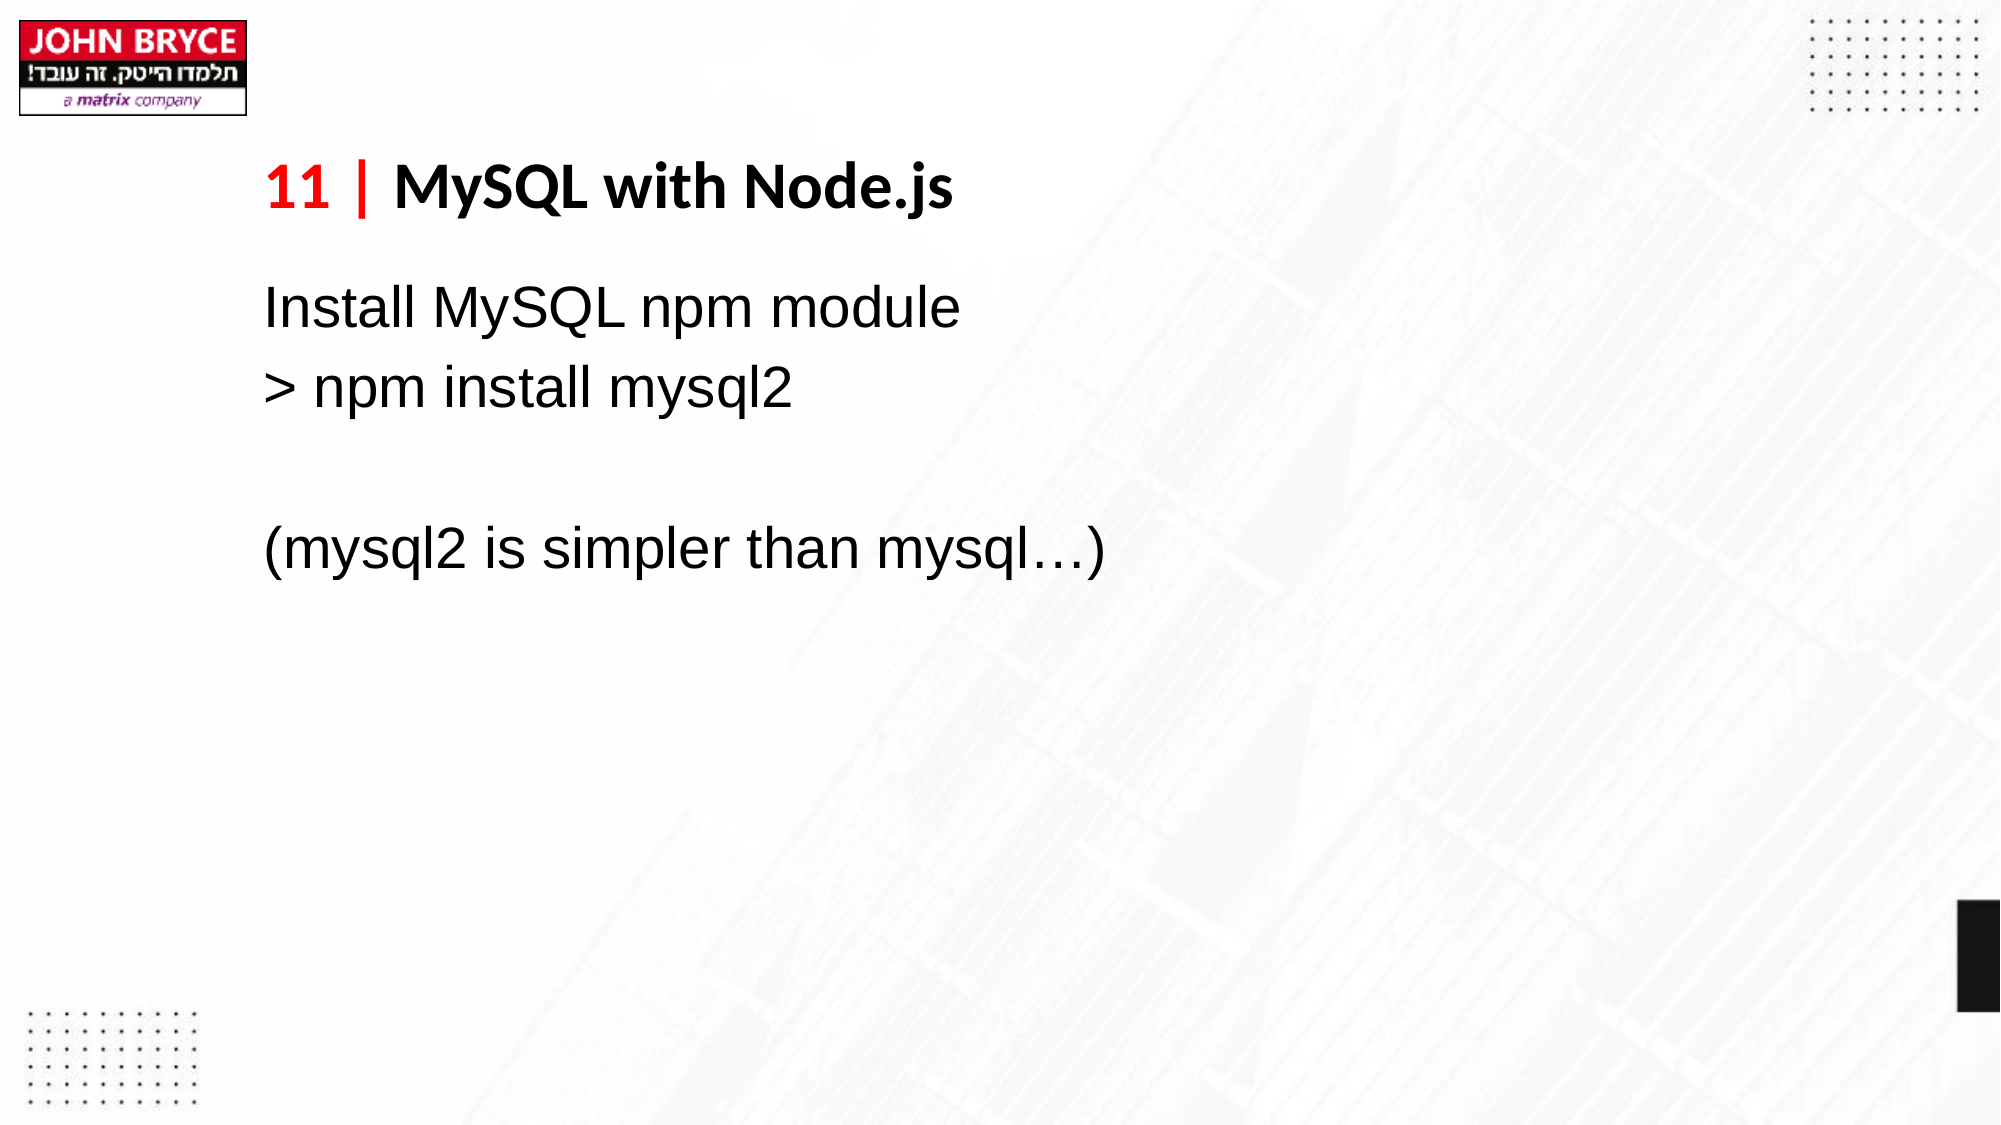

# 11 | MySQL with Node.js

Install MySQL npm module
> npm install mysql2

(mysql2 is simpler than mysql…)